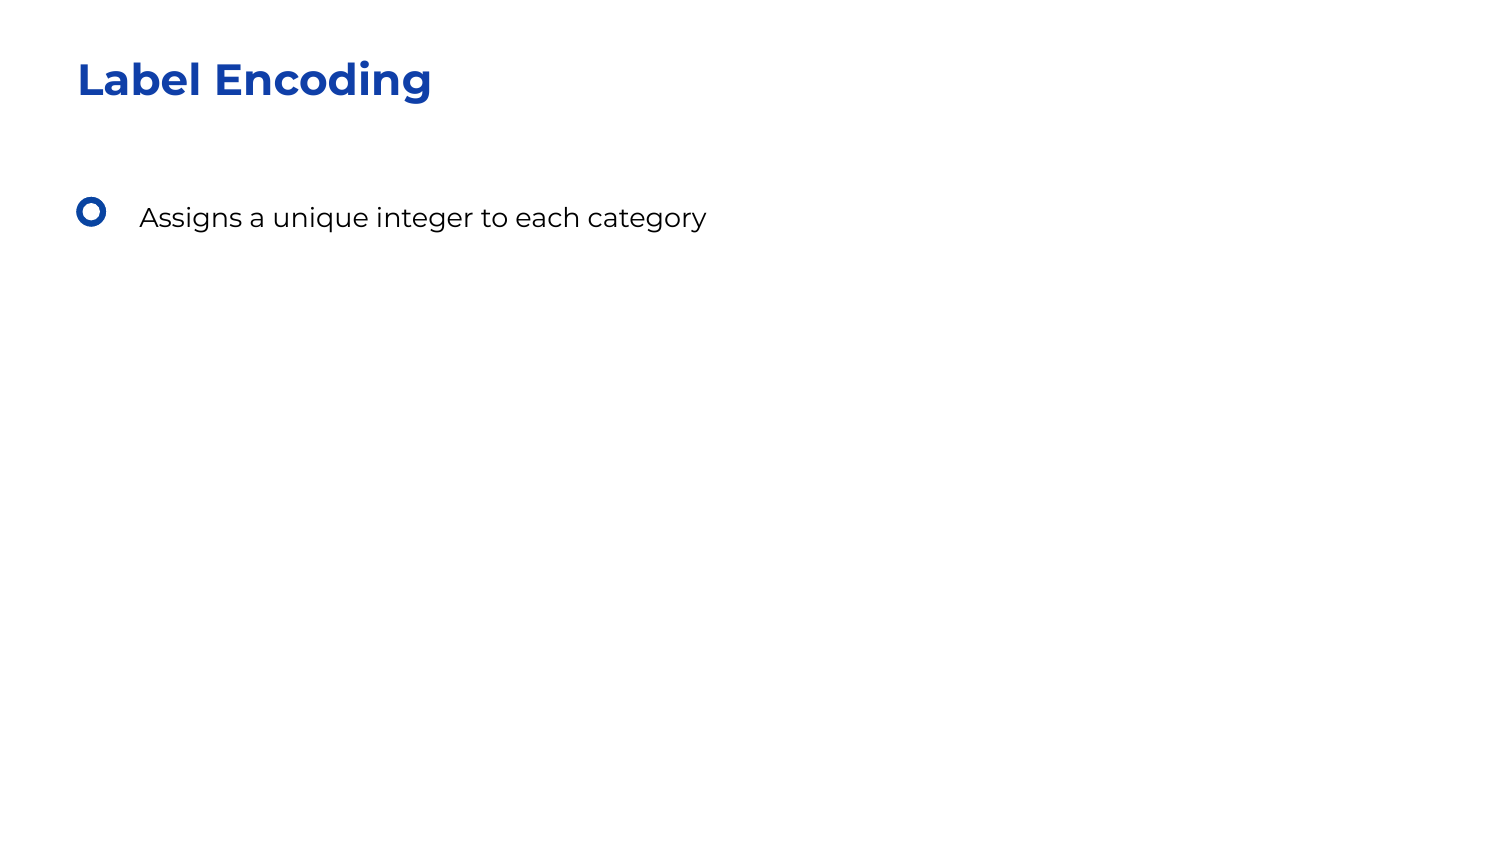

Label Encoding
Assigns a unique integer to each category